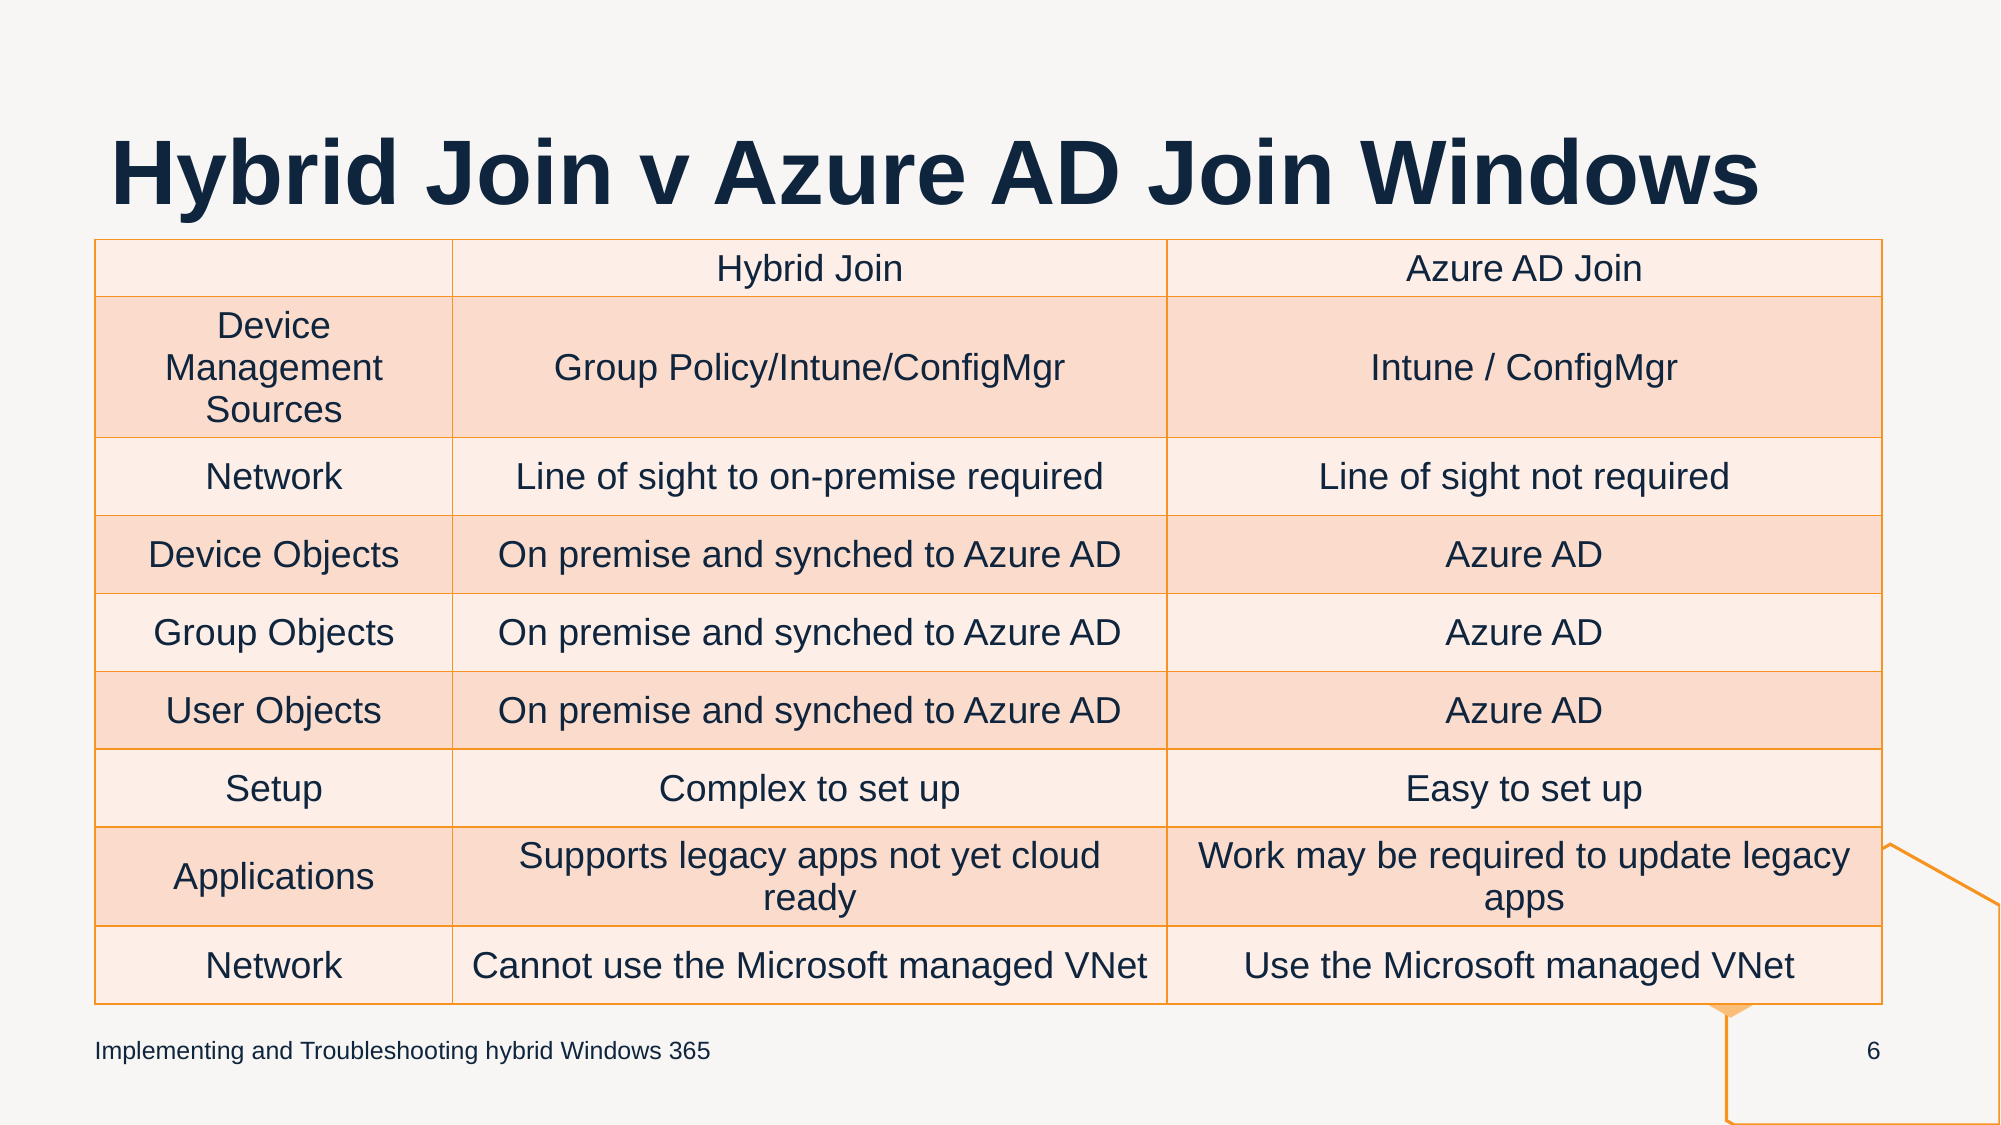

# Hybrid Join v Azure AD Join Windows 365
|  | Hybrid Join | Azure AD Join |
| --- | --- | --- |
| Device Management Sources | Group Policy/Intune/ConfigMgr | Intune / ConfigMgr |
| Network | Line of sight to on-premise required | Line of sight not required |
| Device Objects | On premise and synched to Azure AD | Azure AD |
| Group Objects | On premise and synched to Azure AD | Azure AD |
| User Objects | On premise and synched to Azure AD | Azure AD |
| Setup | Complex to set up | Easy to set up |
| Applications | Supports legacy apps not yet cloud ready | Work may be required to update legacy apps |
| Network | Cannot use the Microsoft managed VNet | Use the Microsoft managed VNet |
Implementing and Troubleshooting hybrid Windows 365
6